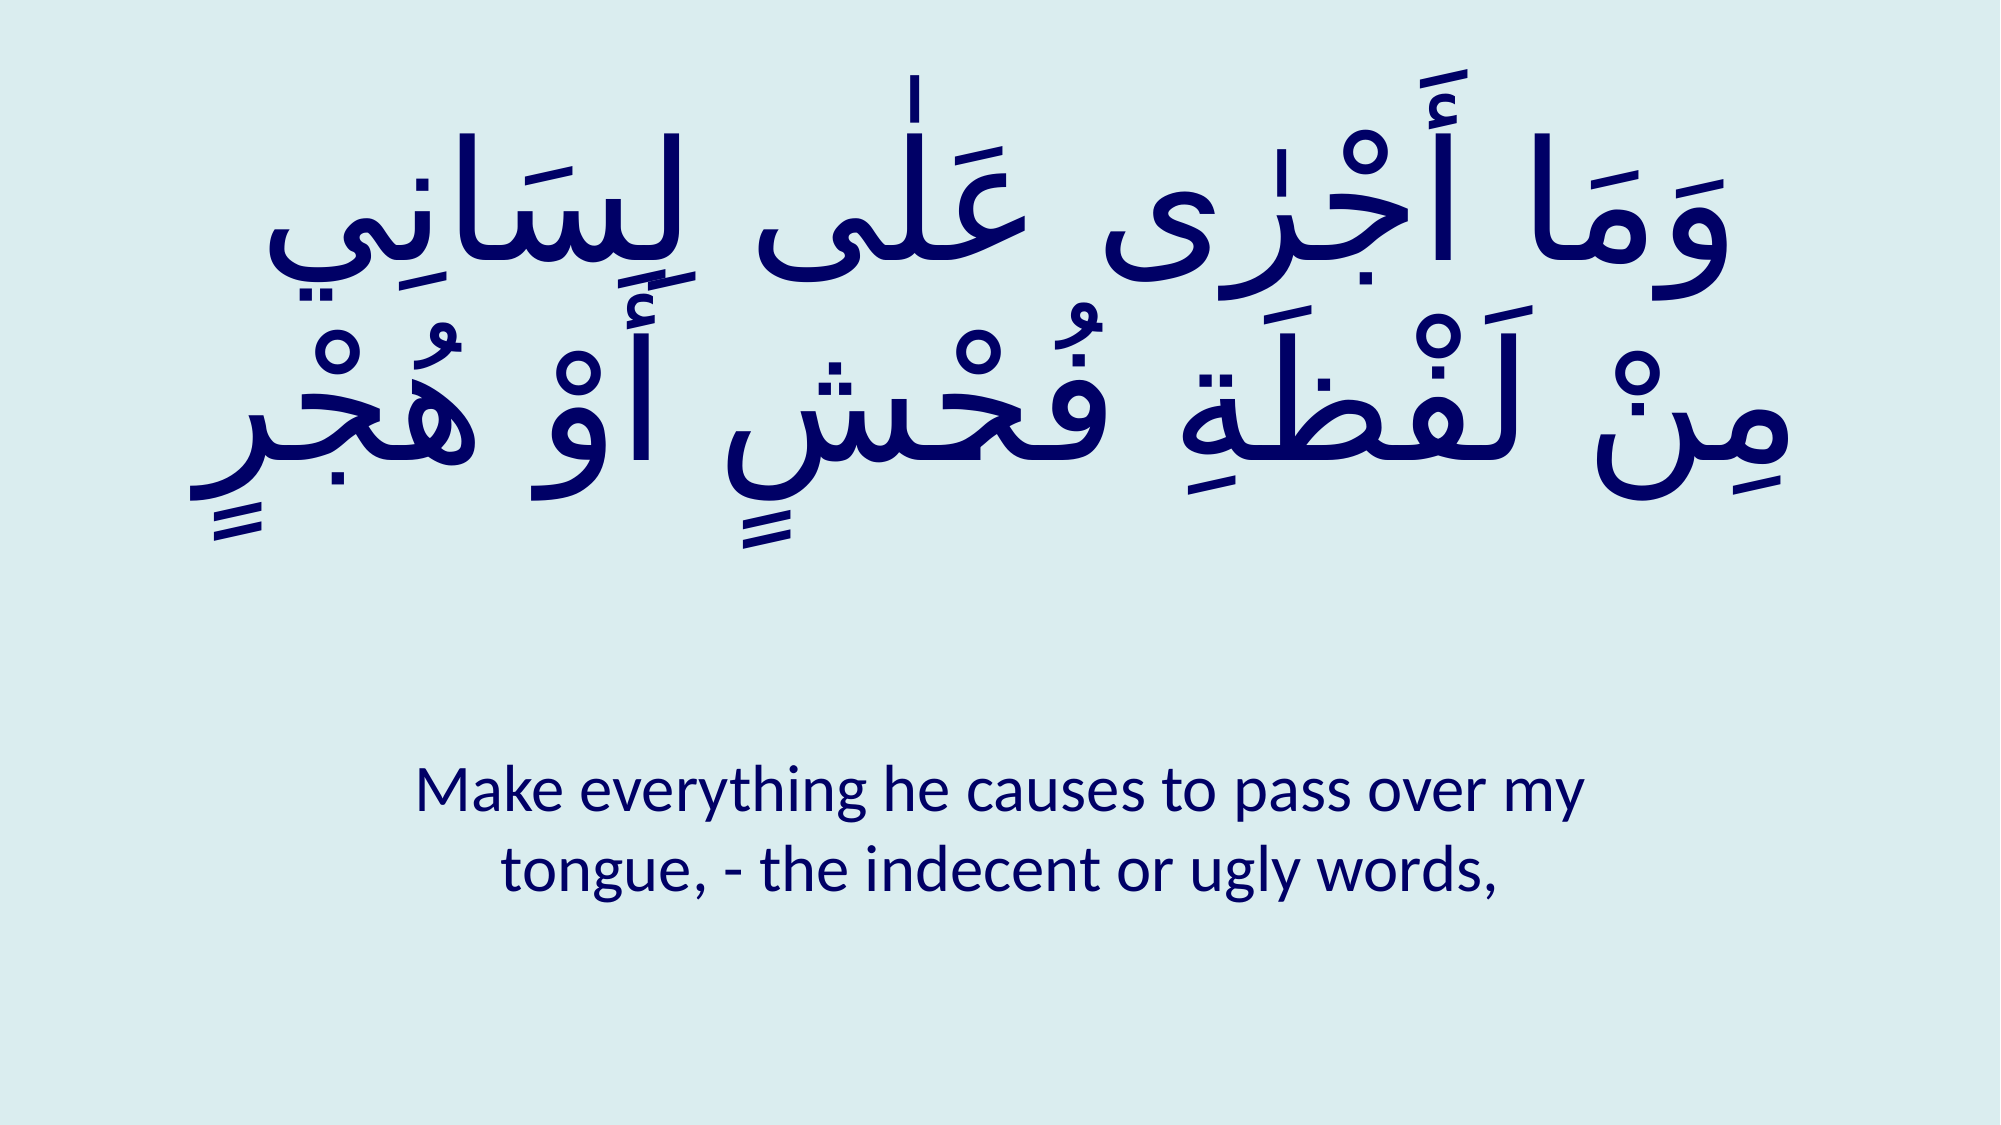

# وَمَا أَجْرٰى عَلٰى لِسَانِي مِنْ لَفْظَةِ فُحْشٍ أَوْ هُجْرٍ
Make everything he causes to pass over my tongue, - the indecent or ugly words,